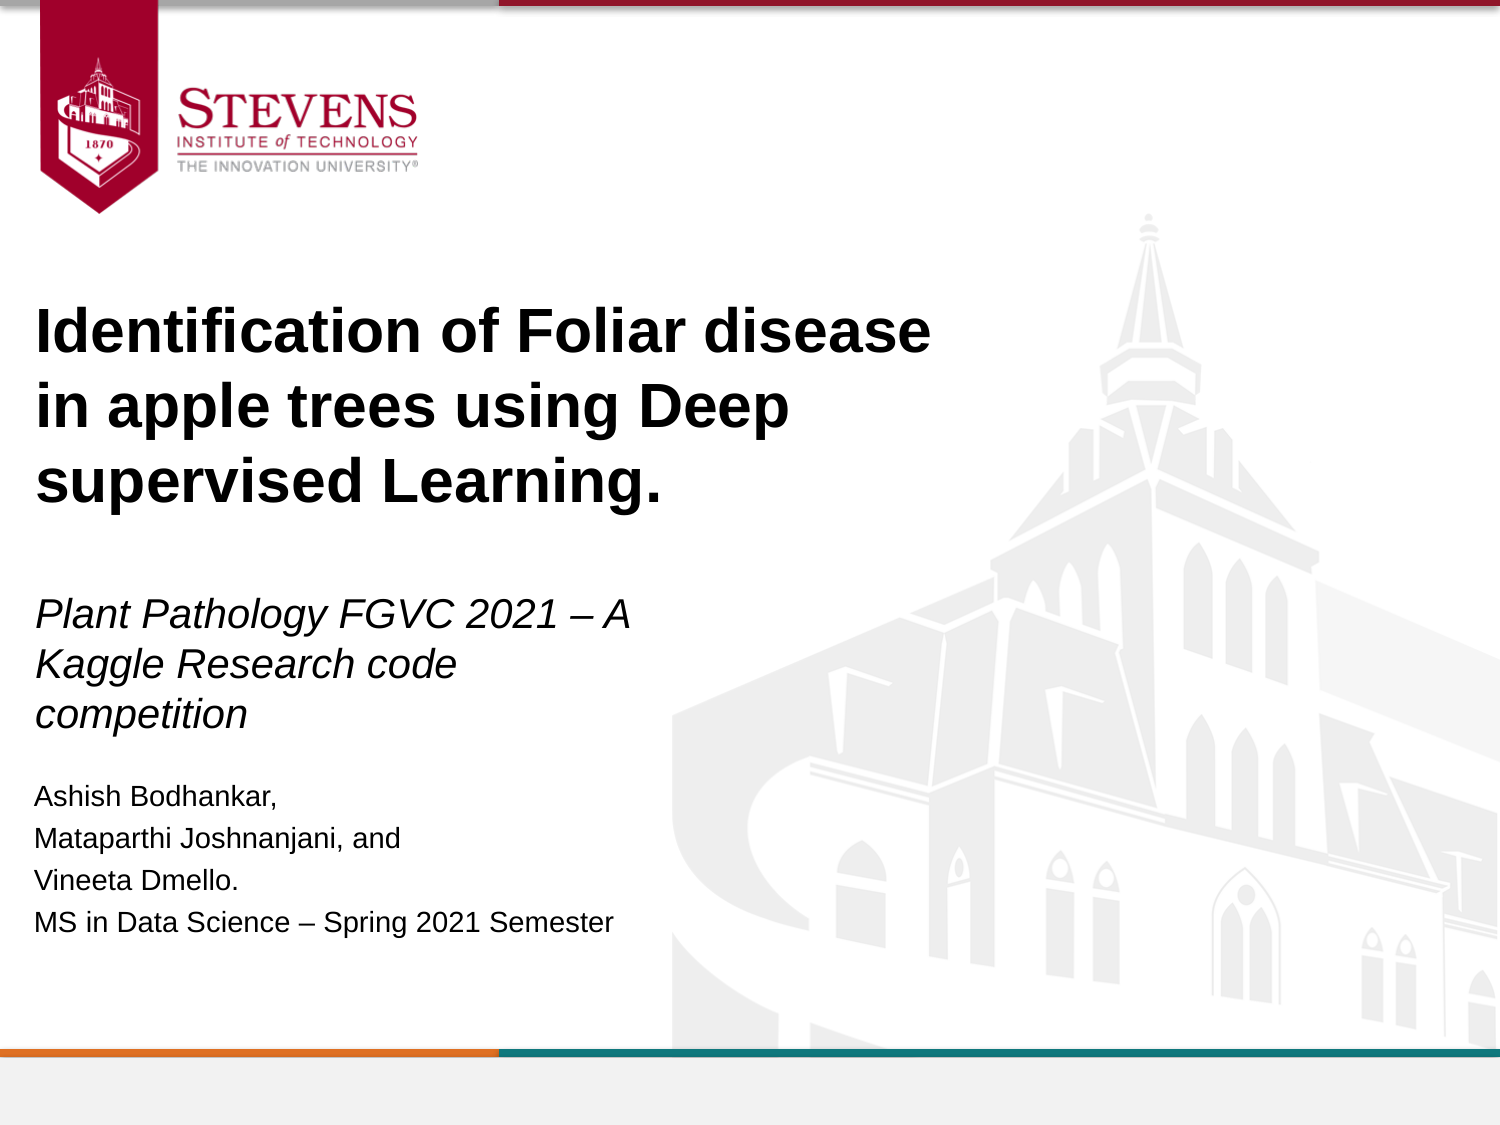

Identification of Foliar disease in apple trees using Deep supervised Learning.
Plant Pathology FGVC 2021 – A Kaggle Research code competition
Ashish Bodhankar,
Mataparthi Joshnanjani, and
Vineeta Dmello.
MS in Data Science – Spring 2021 Semester